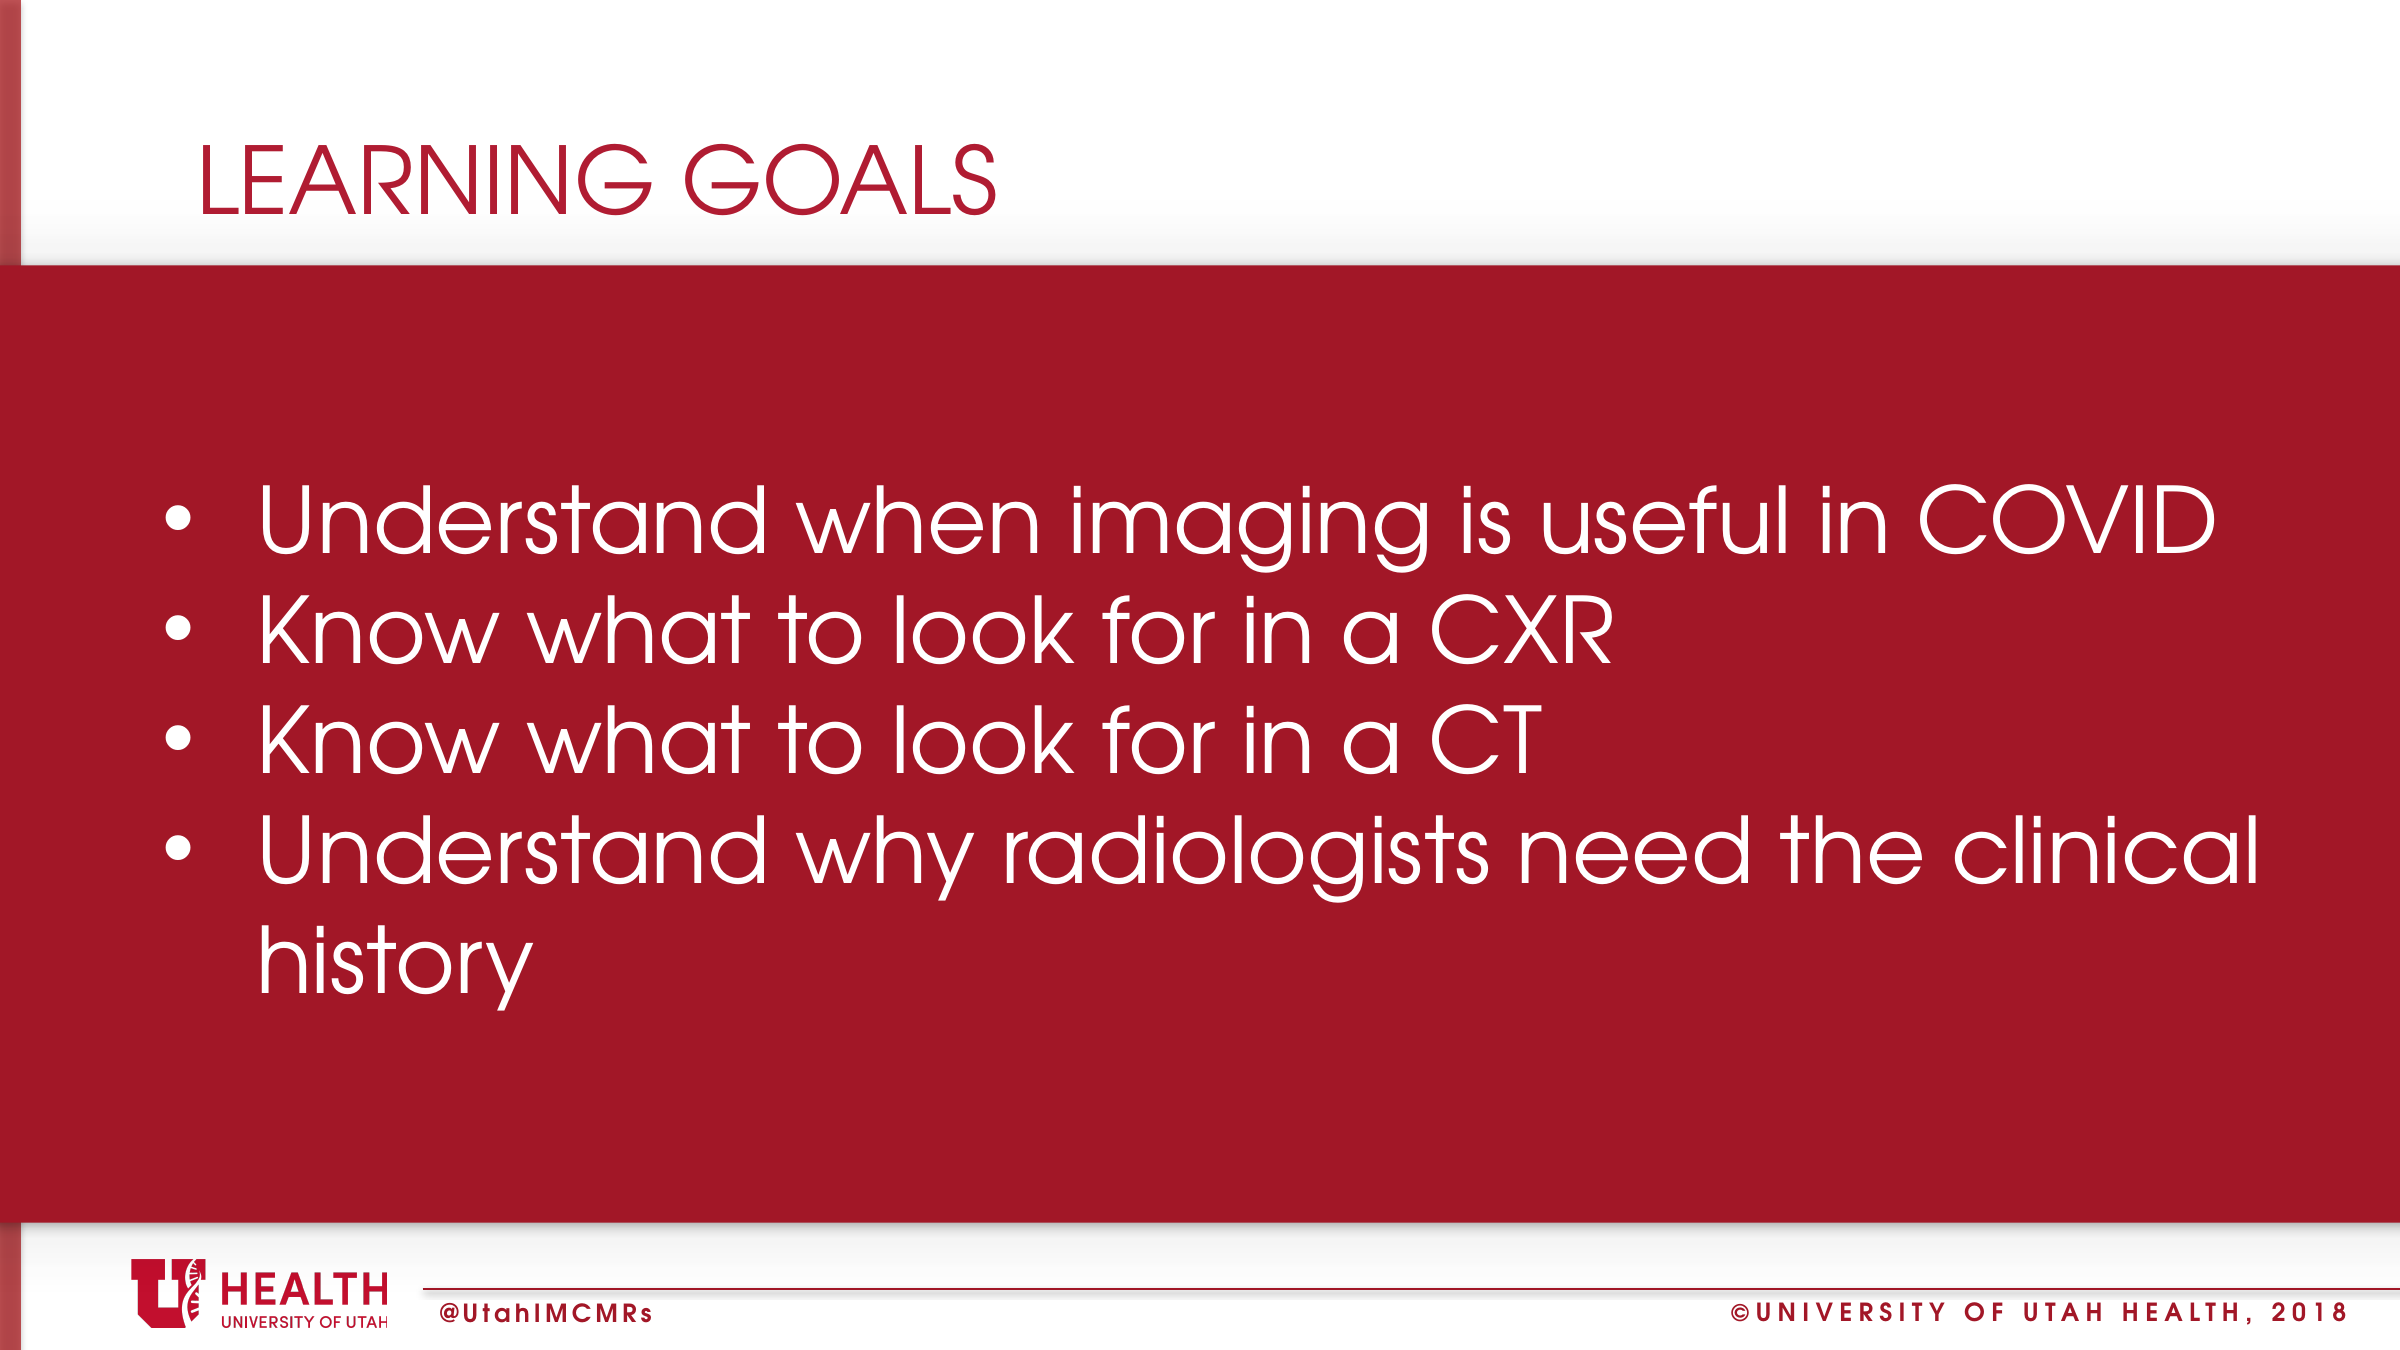

# Learning goals
Understand when imaging is useful in COVID
Know what to look for in a CXR
Know what to look for in a CT
Understand why radiologists need the clinical history

@UtahIMCMRs